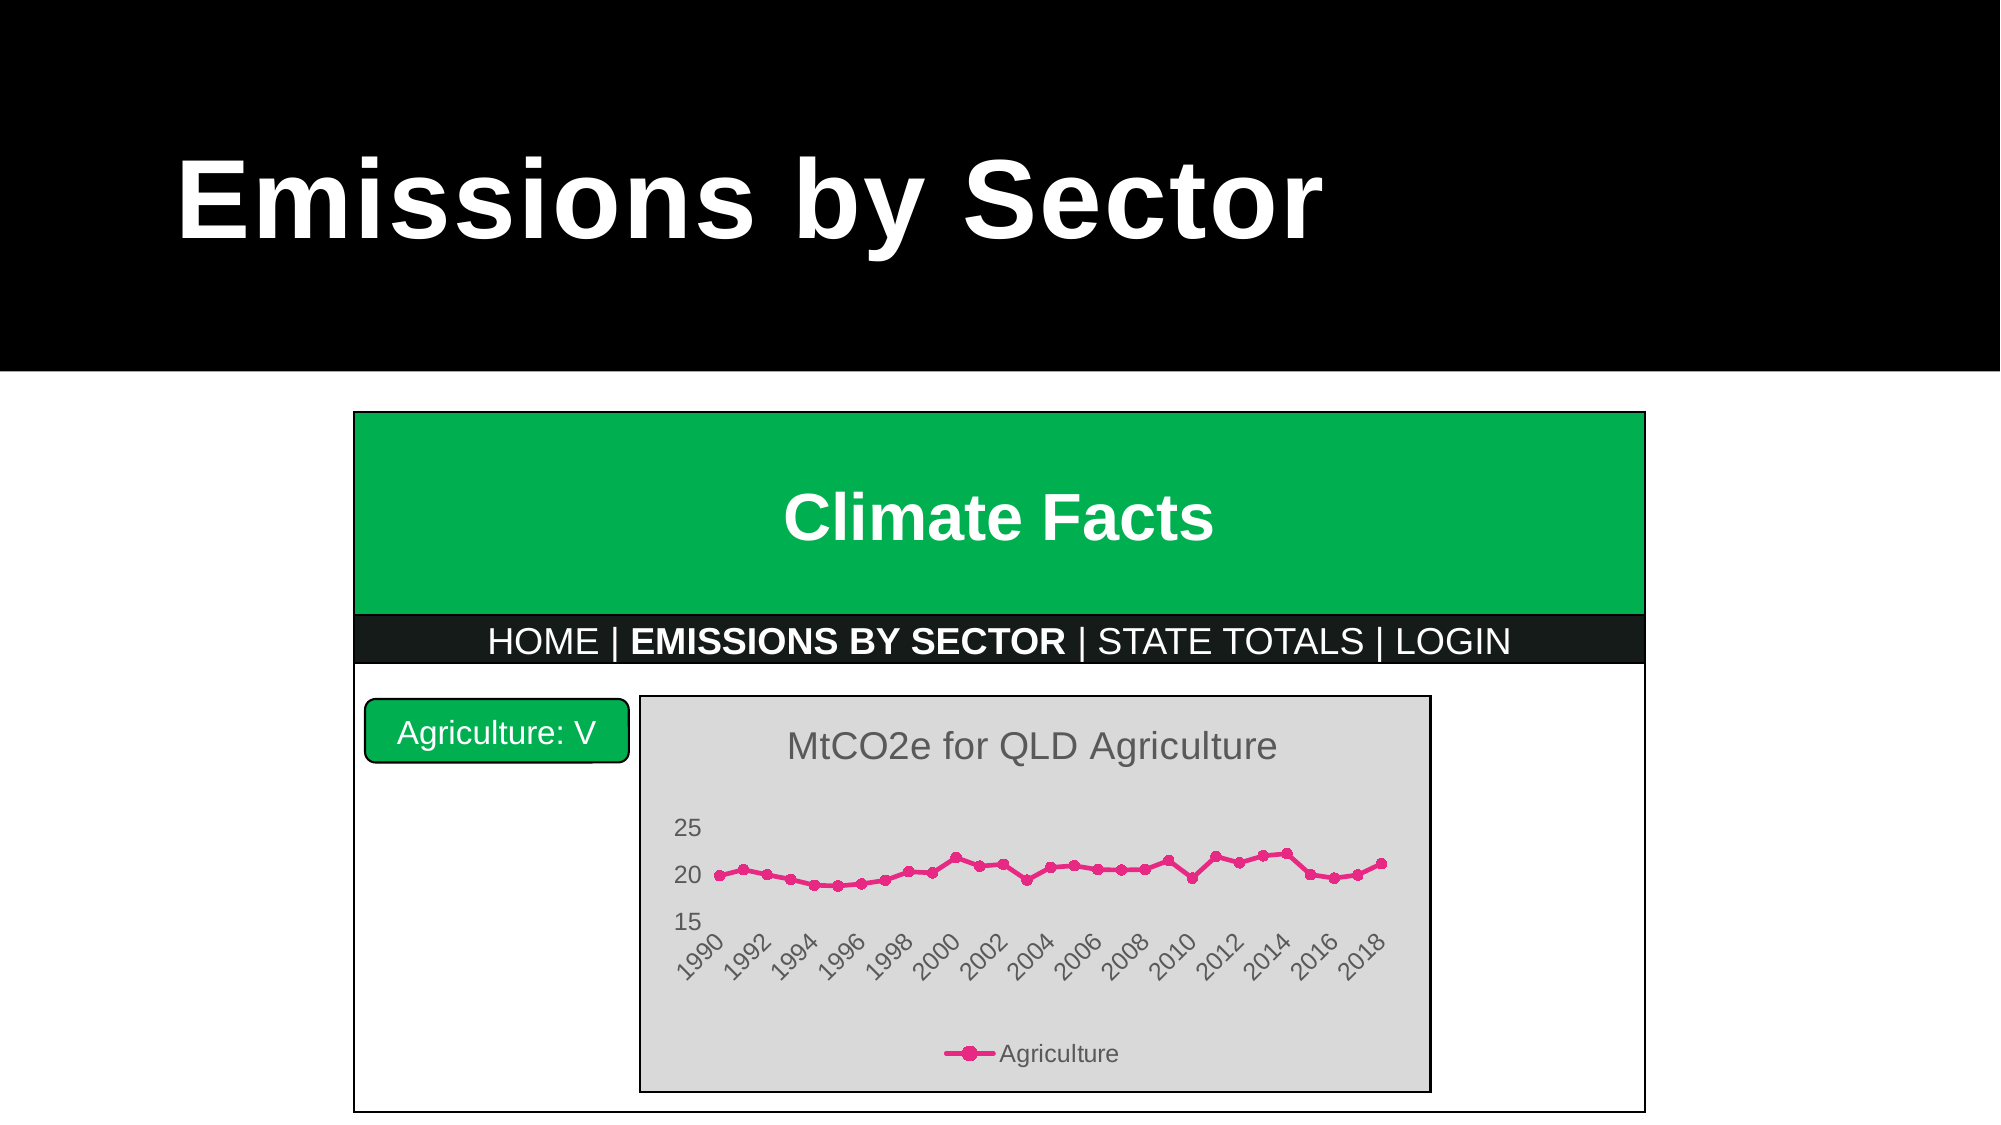

# Emissions by Sector

Climate Facts
HOME | EMISSIONS BY SECTOR | STATE TOTALS | LOGIN

### Chart: MtCO2e for QLD Agriculture

| Category | Agriculture |
|---|---|
| 1990 | 19.89 |
| 1991 | 20.54 |
| 1992 | 20.0 |
| 1993 | 19.5 |
| 1994 | 18.88 |
| 1995 | 18.79 |
| 1996 | 19.02 |
| 1997 | 19.4 |
| 1998 | 20.32 |
| 1999 | 20.19 |
| 2000 | 21.83 |
| 2001 | 20.91 |
| 2002 | 21.11 |
| 2003 | 19.42 |
| 2004 | 20.77 |
| 2005 | 20.96 |
| 2006 | 20.54 |
| 2007 | 20.5 |
| 2008 | 20.55 |
| 2009 | 21.51 |
| 2010 | 19.64 |
| 2011 | 21.94 |
| 2012 | 21.26 |
| 2013 | 22.01 |
| 2014 | 22.24 |
| 2015 | 20.01 |
| 2016 | 19.63 |
| 2017 | 19.97 |
| 2018 | 21.17 |
Agriculture: V